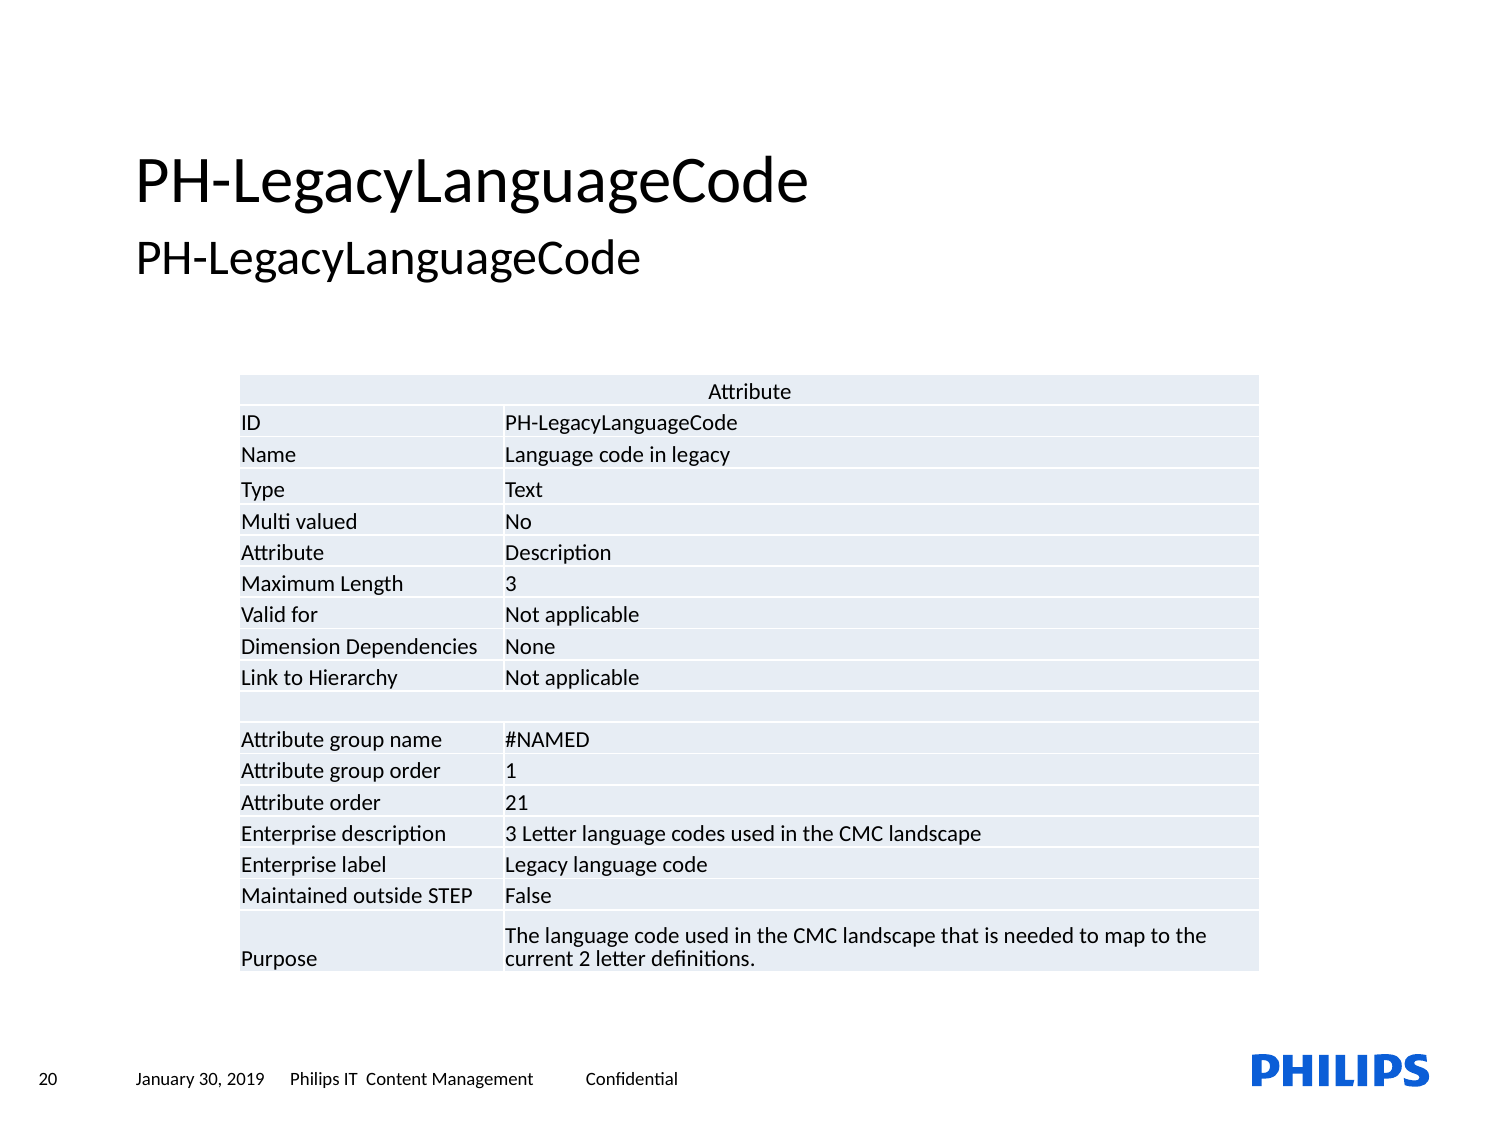

PH-LegacyLanguageCode
PH-LegacyLanguageCode

| Attribute |  |
| --- | --- |
| ID | PH-LegacyLanguageCode |
| Name | Language code in legacy |
| Type | Text |
| Multi valued | No |
| Attribute | Description |
| Maximum Length | 3 |
| Valid for | Not applicable |
| Dimension Dependencies | None |
| Link to Hierarchy | Not applicable |
|  |  |
| Attribute group name | #NAMED |
| Attribute group order | 1 |
| Attribute order | 21 |
| Enterprise description | 3 Letter language codes used in the CMC landscape |
| Enterprise label | Legacy language code |
| Maintained outside STEP | False |
| Purpose | The language code used in the CMC landscape that is needed to map to the current 2 letter definitions. |